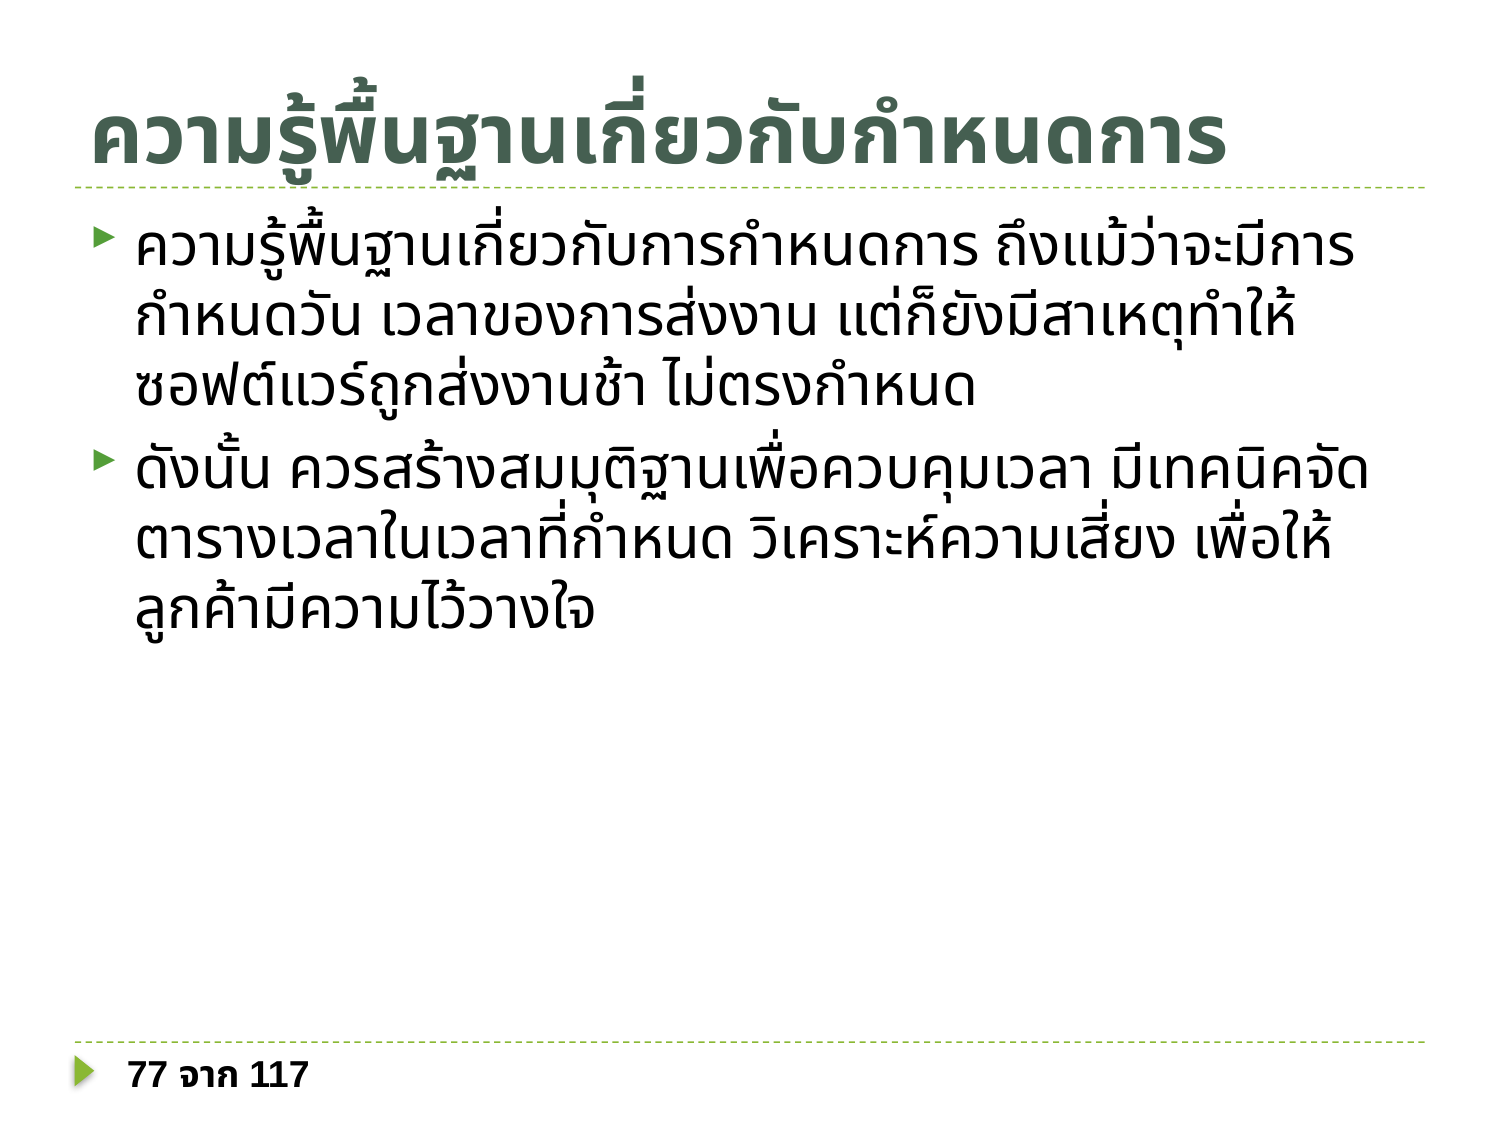

# ความรู้พื้นฐานเกี่ยวกับกำหนดการ
ความรู้พื้นฐานเกี่ยวกับการกำหนดการ ถึงแม้ว่าจะมีการกำหนดวัน เวลาของการส่งงาน แต่ก็ยังมีสาเหตุทำให้ซอฟต์แวร์ถูกส่งงานช้า ไม่ตรงกำหนด
ดังนั้น ควรสร้างสมมุติฐานเพื่อควบคุมเวลา มีเทคนิคจัดตารางเวลาในเวลาที่กำหนด วิเคราะห์ความเสี่ยง เพื่อให้ลูกค้ามีความไว้วางใจ

77 จาก 117